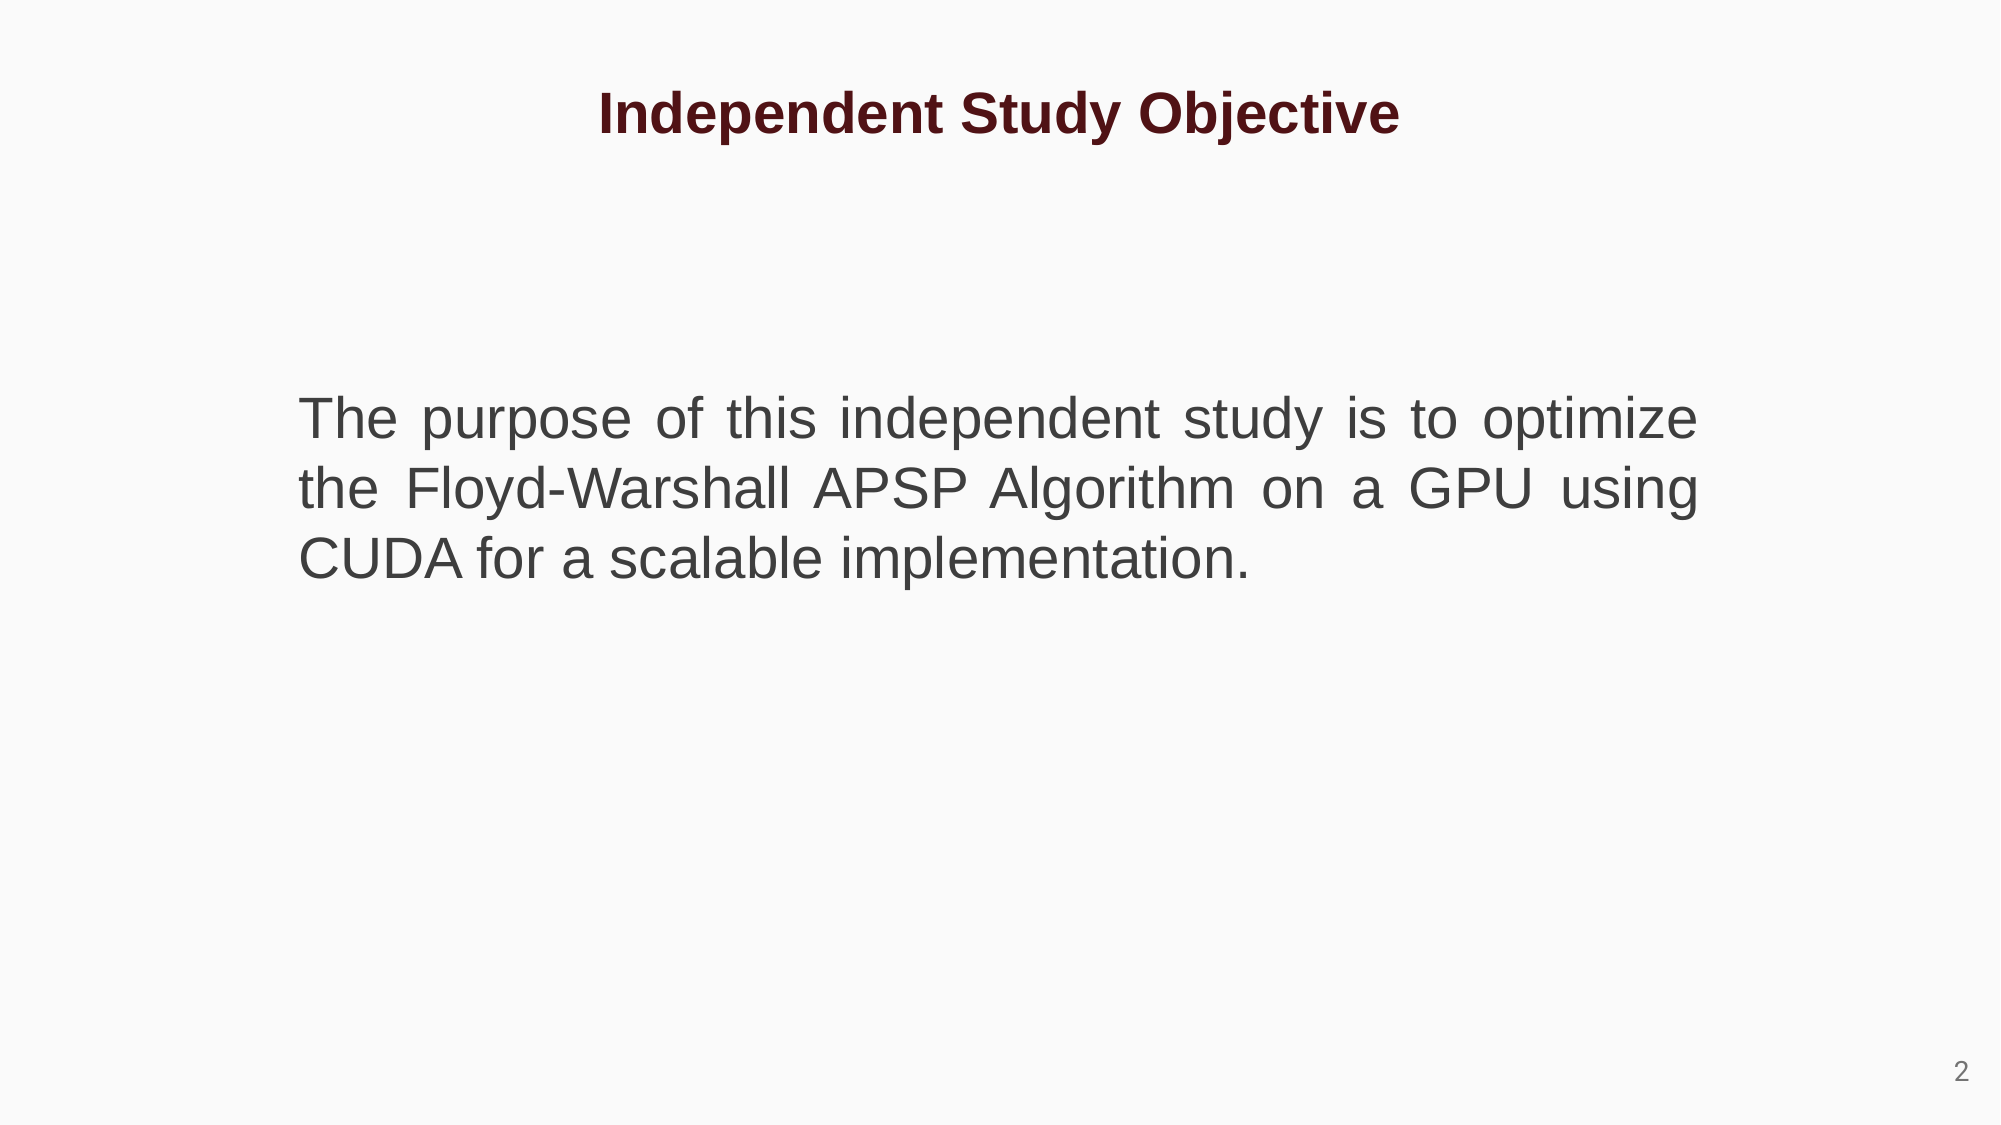

Independent Study Objective
The purpose of this independent study is to optimize the Floyd-Warshall APSP Algorithm on a GPU using CUDA for a scalable implementation.
2